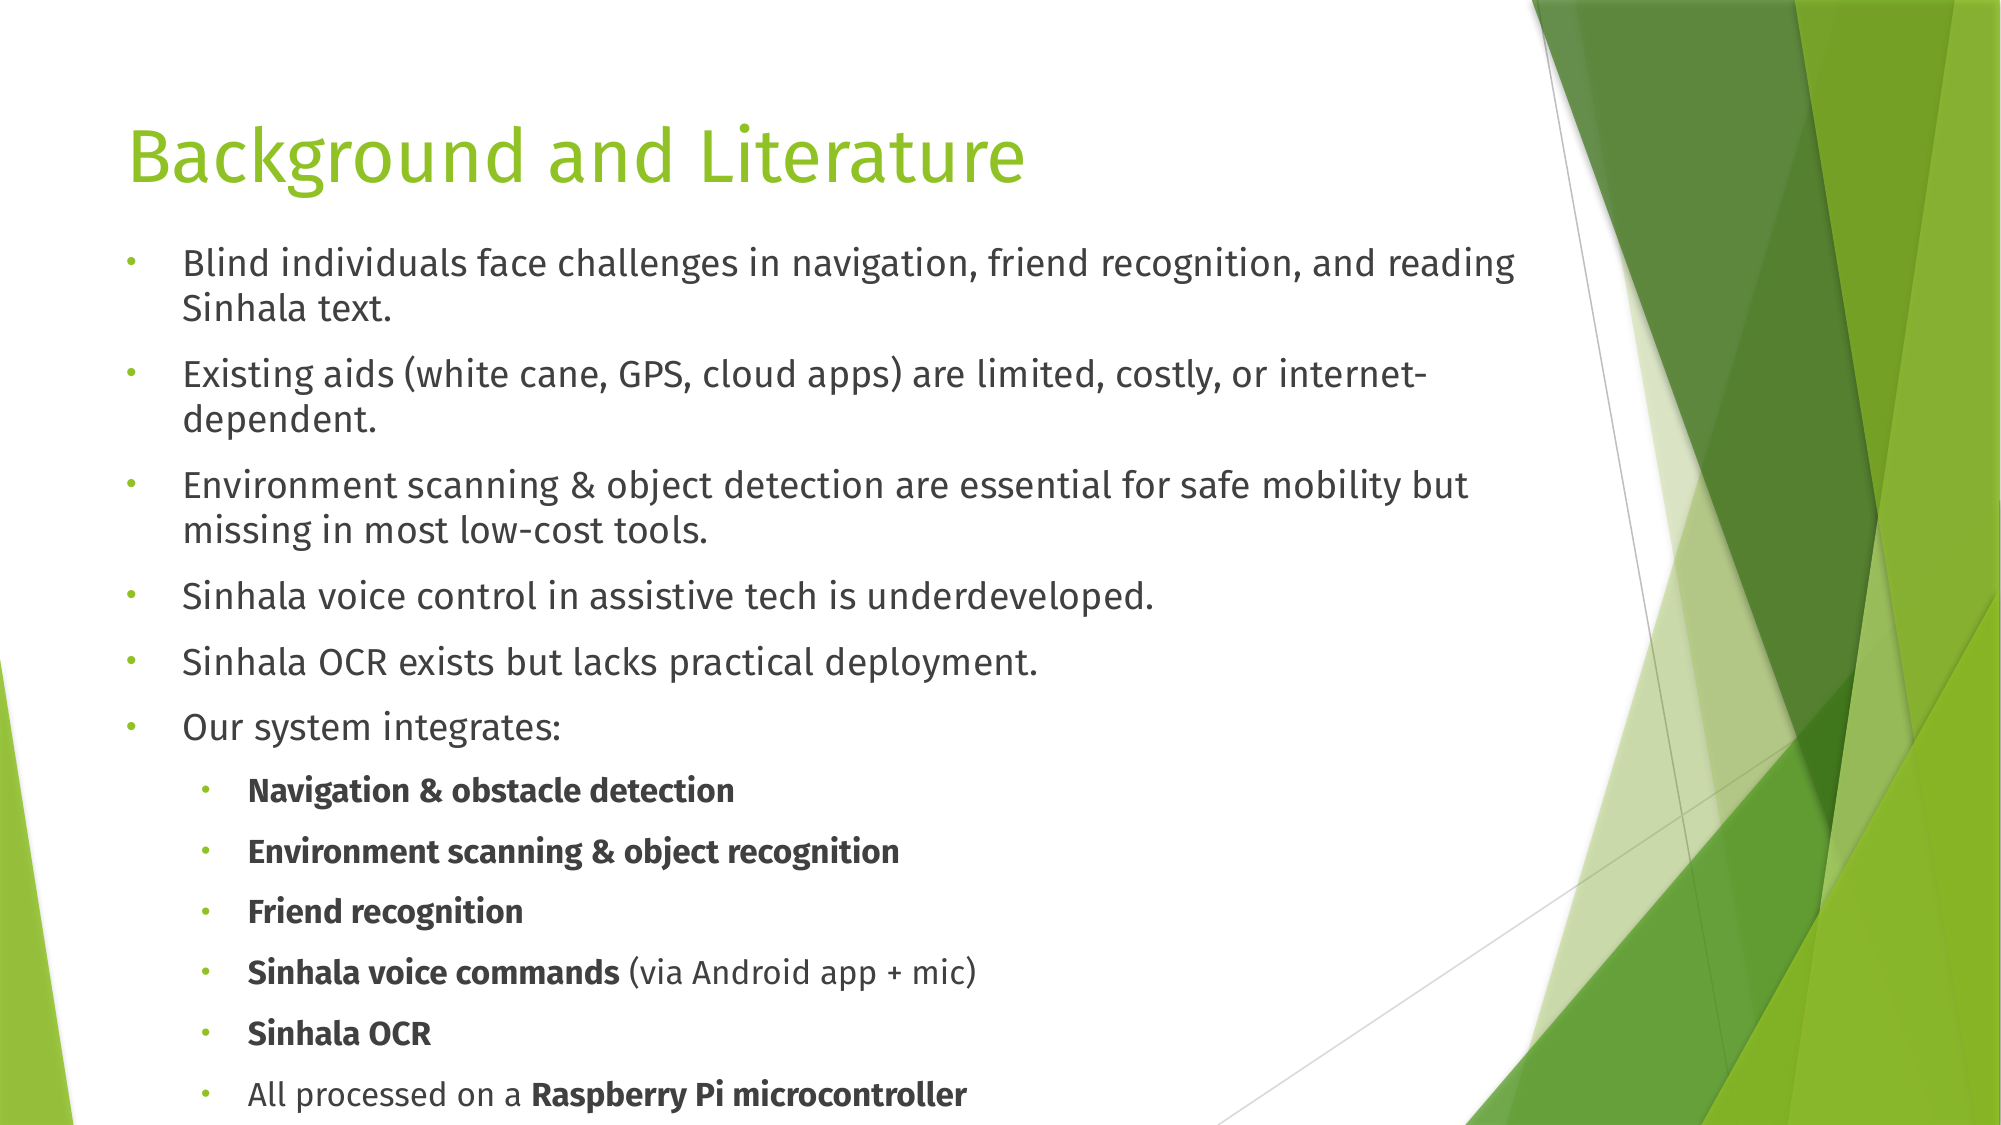

# Background and Literature
Blind individuals face challenges in navigation, friend recognition, and reading Sinhala text.
Existing aids (white cane, GPS, cloud apps) are limited, costly, or internet-dependent.
Environment scanning & object detection are essential for safe mobility but missing in most low-cost tools.
Sinhala voice control in assistive tech is underdeveloped.
Sinhala OCR exists but lacks practical deployment.
Our system integrates:
Navigation & obstacle detection
Environment scanning & object recognition
Friend recognition
Sinhala voice commands (via Android app + mic)
Sinhala OCR
All processed on a Raspberry Pi microcontroller